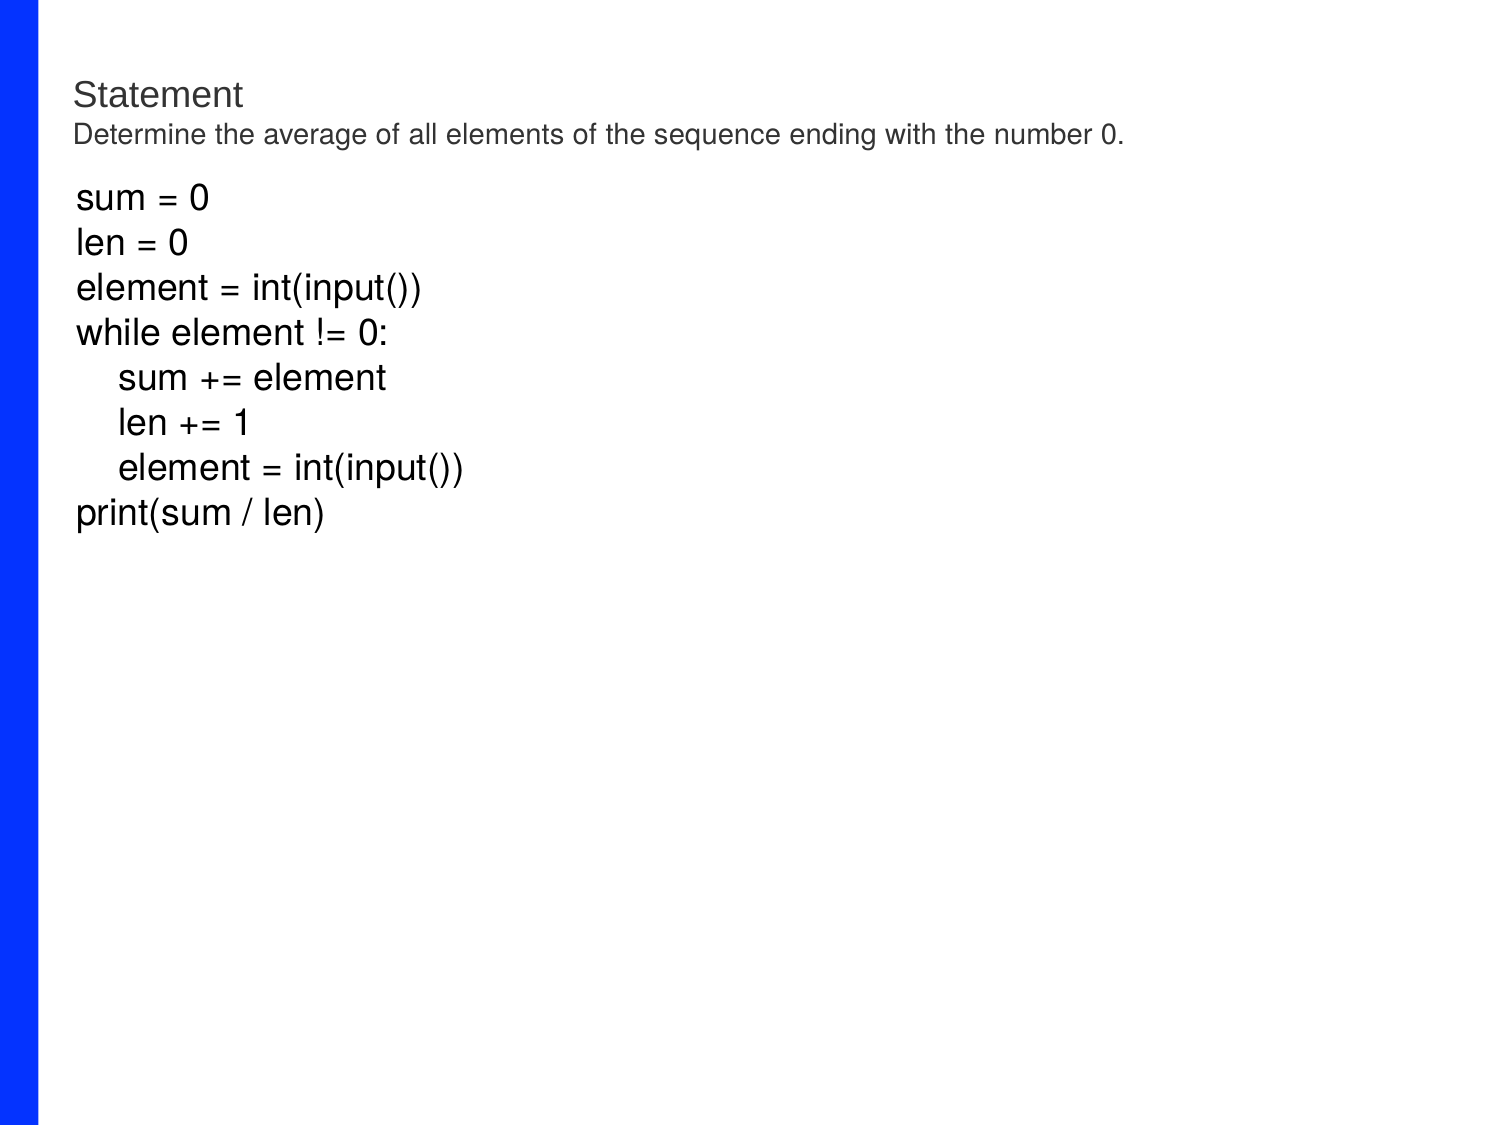

Statement
Determine the average of all elements of the sequence ending with the number 0.
sum = 0
len = 0
element = int(input())
while element != 0:
    sum += element
    len += 1
    element = int(input())
print(sum / len)